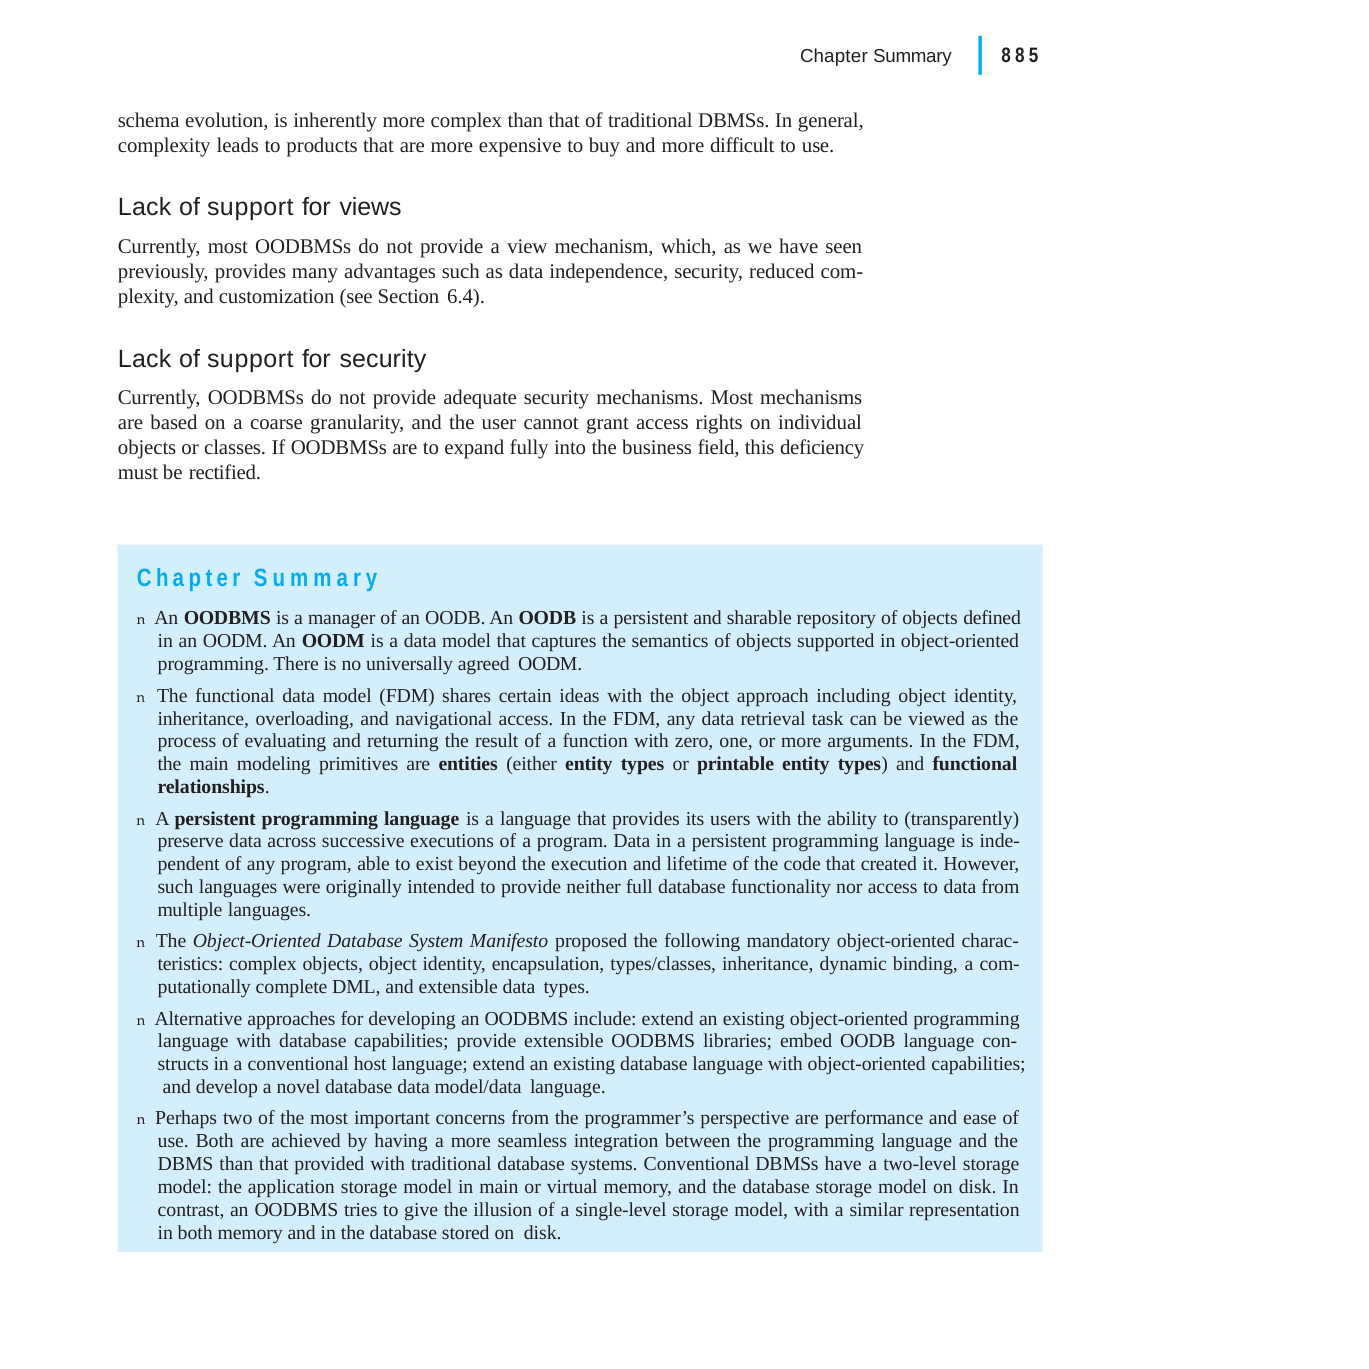

|
885
Chapter Summary
schema evolution, is inherently more complex than that of traditional DBMSs. In general,  complexity leads to products that are more expensive to buy and more difficult to use.

Lack of support for views
Currently, most OODBMSs do not provide a view mechanism, which, as we have seen  previously, provides many advantages such as data independence, security, reduced com-  plexity, and customization (see Section 6.4).

Lack of support for security
Currently, OODBMSs do not provide adequate security mechanisms. Most mechanisms  are based on a coarse granularity, and the user cannot grant access rights on individual  objects or classes. If OODBMSs are to expand fully into the business field, this deficiency  must be rectified.

Chapter Summary
n An OODBMS is a manager of an OODB. An OODB is a persistent and sharable repository of objects defined  in an OODM. An OODM is a data model that captures the semantics of objects supported in object-oriented  programming. There is no universally agreed OODM.
n The functional data model (FDM) shares certain ideas with the object approach including object identity,  inheritance, overloading, and navigational access. In the FDM, any data retrieval task can be viewed as the  process of evaluating and returning the result of a function with zero, one, or more arguments. In the FDM,  the main modeling primitives are entities (either entity types or printable entity types) and functional  relationships.
n A persistent programming language is a language that provides its users with the ability to (transparently)  preserve data across successive executions of a program. Data in a persistent programming language is inde-  pendent of any program, able to exist beyond the execution and lifetime of the code that created it. However,  such languages were originally intended to provide neither full database functionality nor access to data from  multiple languages.
n The Object-Oriented Database System Manifesto proposed the following mandatory object-oriented charac-  teristics: complex objects, object identity, encapsulation, types/classes, inheritance, dynamic binding, a com-  putationally complete DML, and extensible data types.
n Alternative approaches for developing an OODBMS include: extend an existing object-oriented programming  language with database capabilities; provide extensible OODBMS libraries; embed OODB language con-  structs in a conventional host language; extend an existing database language with object-oriented capabilities;  and develop a novel database data model/data language.
n Perhaps two of the most important concerns from the programmer’s perspective are performance and ease of  use. Both are achieved by having a more seamless integration between the programming language and the  DBMS than that provided with traditional database systems. Conventional DBMSs have a two-level storage  model: the application storage model in main or virtual memory, and the database storage model on disk. In  contrast, an OODBMS tries to give the illusion of a single-level storage model, with a similar representation  in both memory and in the database stored on disk.